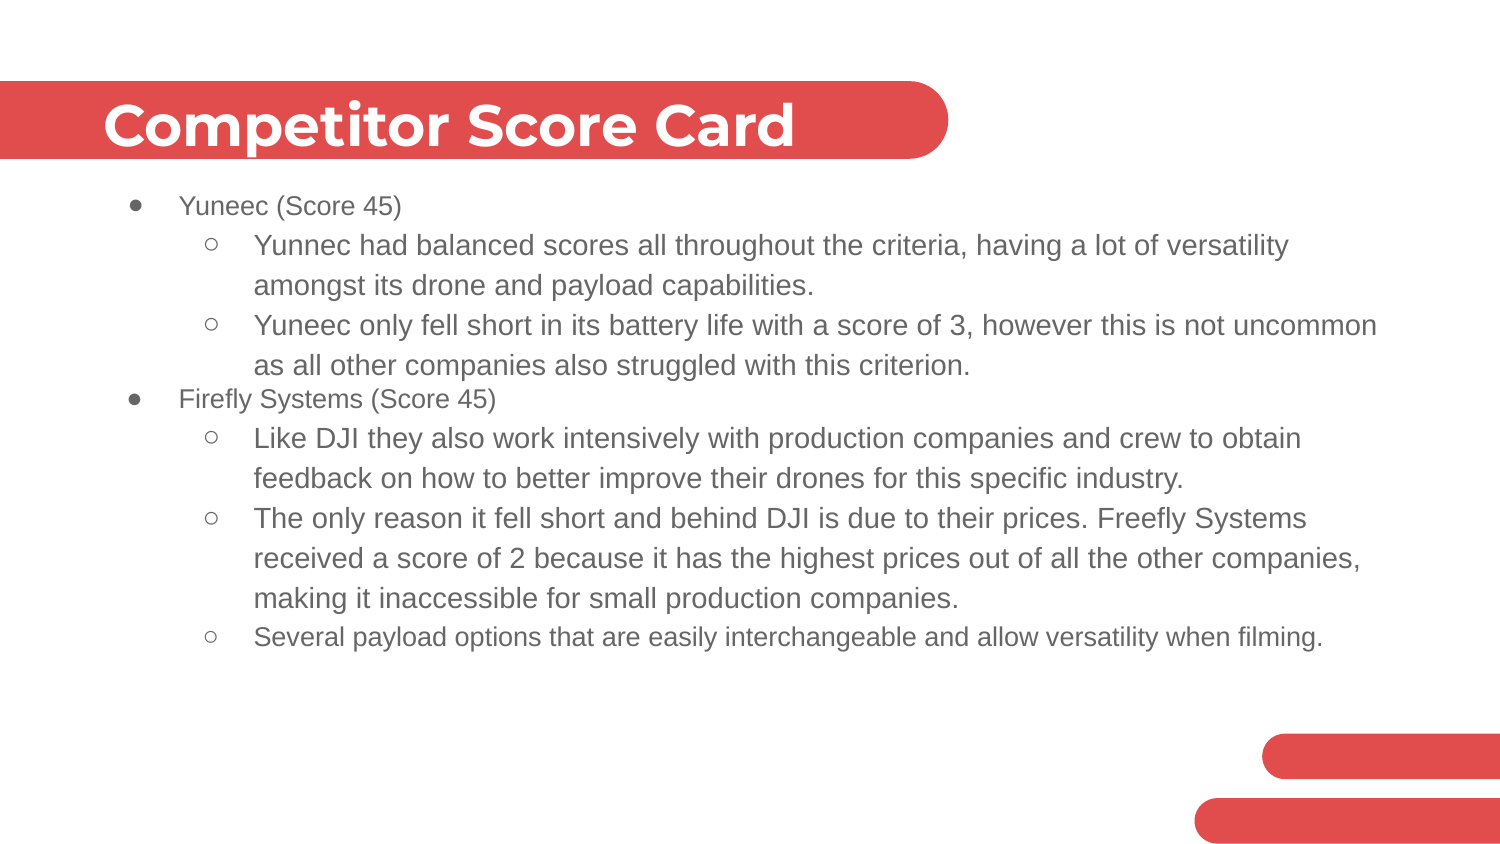

# Competitor Score Card
Yuneec (Score 45)
Yunnec had balanced scores all throughout the criteria, having a lot of versatility amongst its drone and payload capabilities.
Yuneec only fell short in its battery life with a score of 3, however this is not uncommon as all other companies also struggled with this criterion.
Firefly Systems (Score 45)
Like DJI they also work intensively with production companies and crew to obtain feedback on how to better improve their drones for this specific industry.
The only reason it fell short and behind DJI is due to their prices. Freefly Systems received a score of 2 because it has the highest prices out of all the other companies, making it inaccessible for small production companies.
Several payload options that are easily interchangeable and allow versatility when filming.